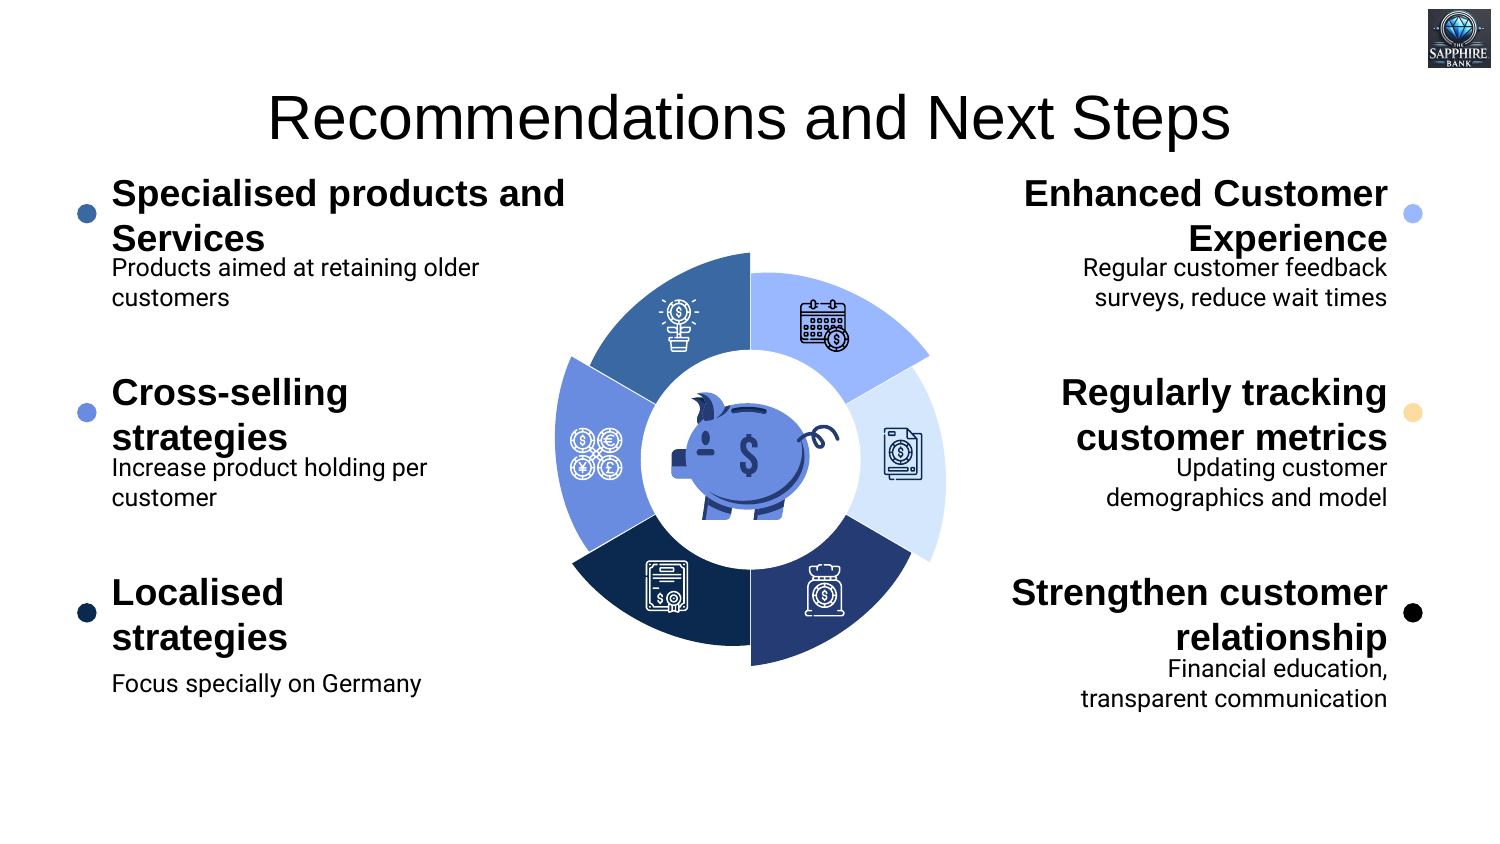

# Recommendations and Next Steps
Specialised products and Services
Products aimed at retaining older customers
Enhanced Customer Experience
Regular customer feedback surveys, reduce wait times

Regularly tracking customer metrics
Updating customer demographics and model
Cross-selling strategies
Increase product holding per customer

Localised strategies
Focus specially on Germany
Strengthen customer relationship
Financial education, transparent communication